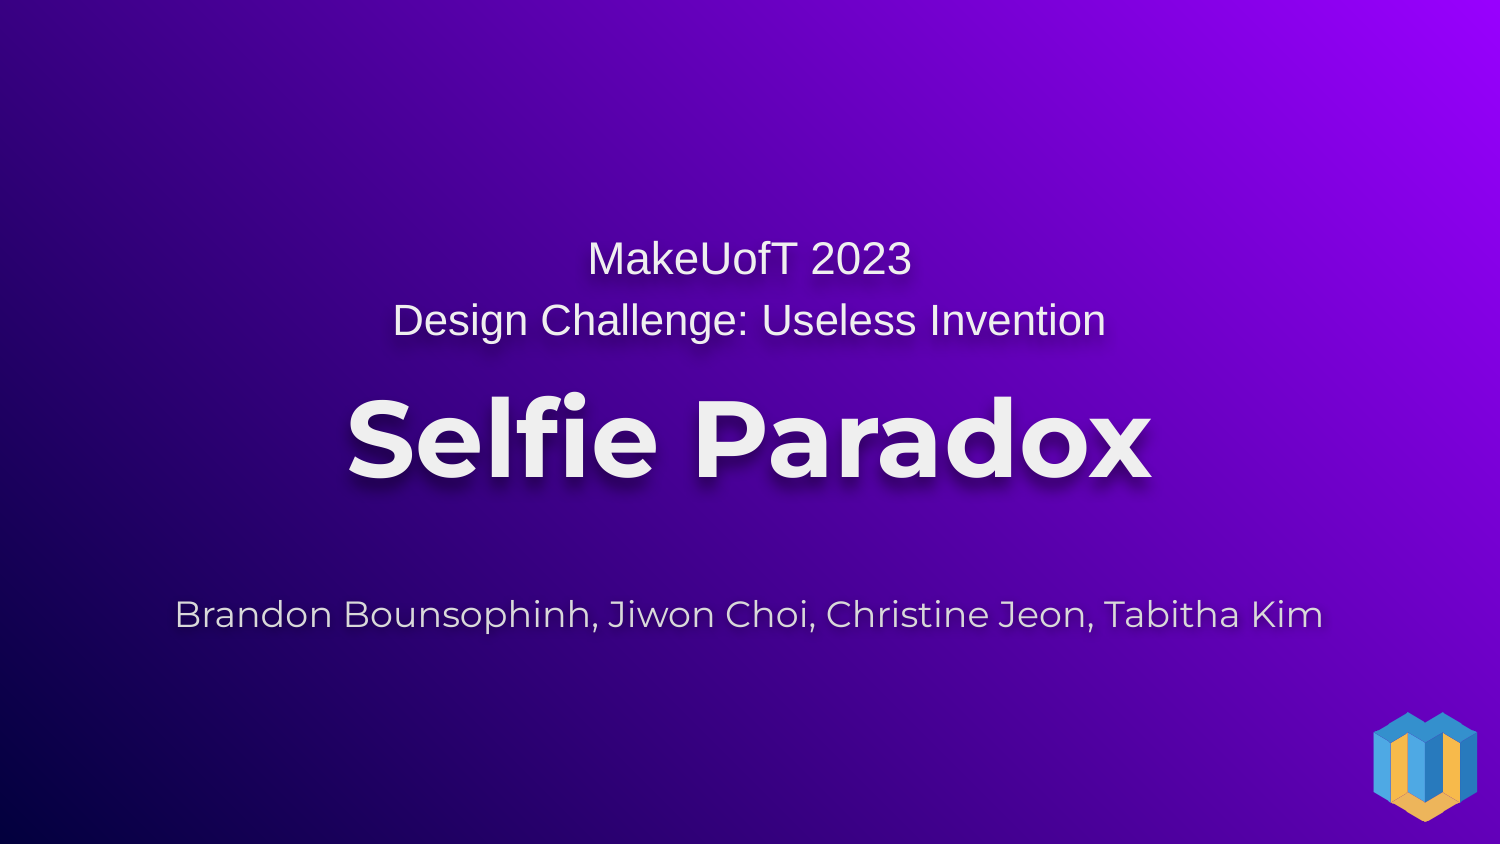

# MakeUofT 2023
Design Challenge: Useless Invention

Selfie Paradox
Brandon Bounsophinh, Jiwon Choi, Christine Jeon, Tabitha Kim